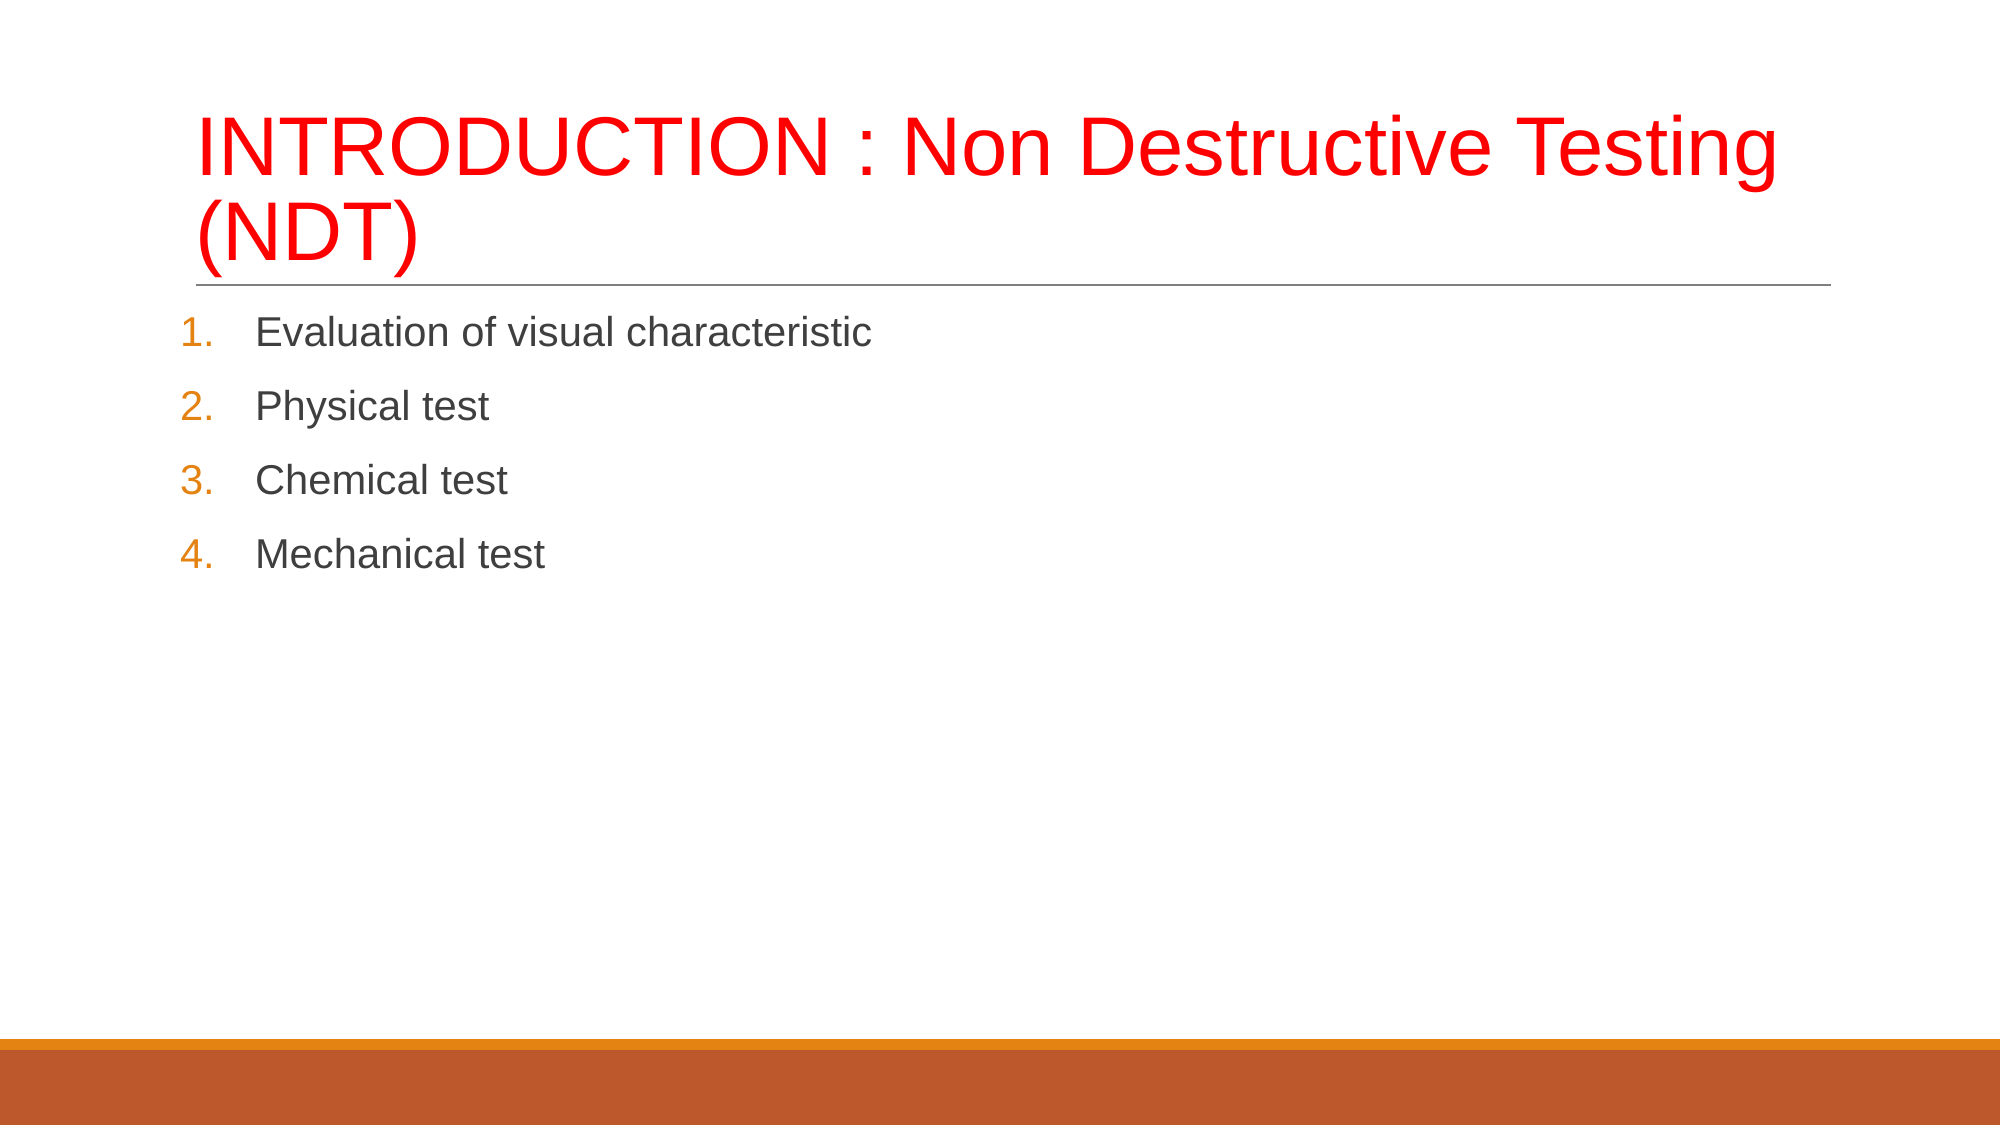

# INTRODUCTION : Non Destructive Testing (NDT)
Evaluation of visual characteristic
Physical test
Chemical test
Mechanical test